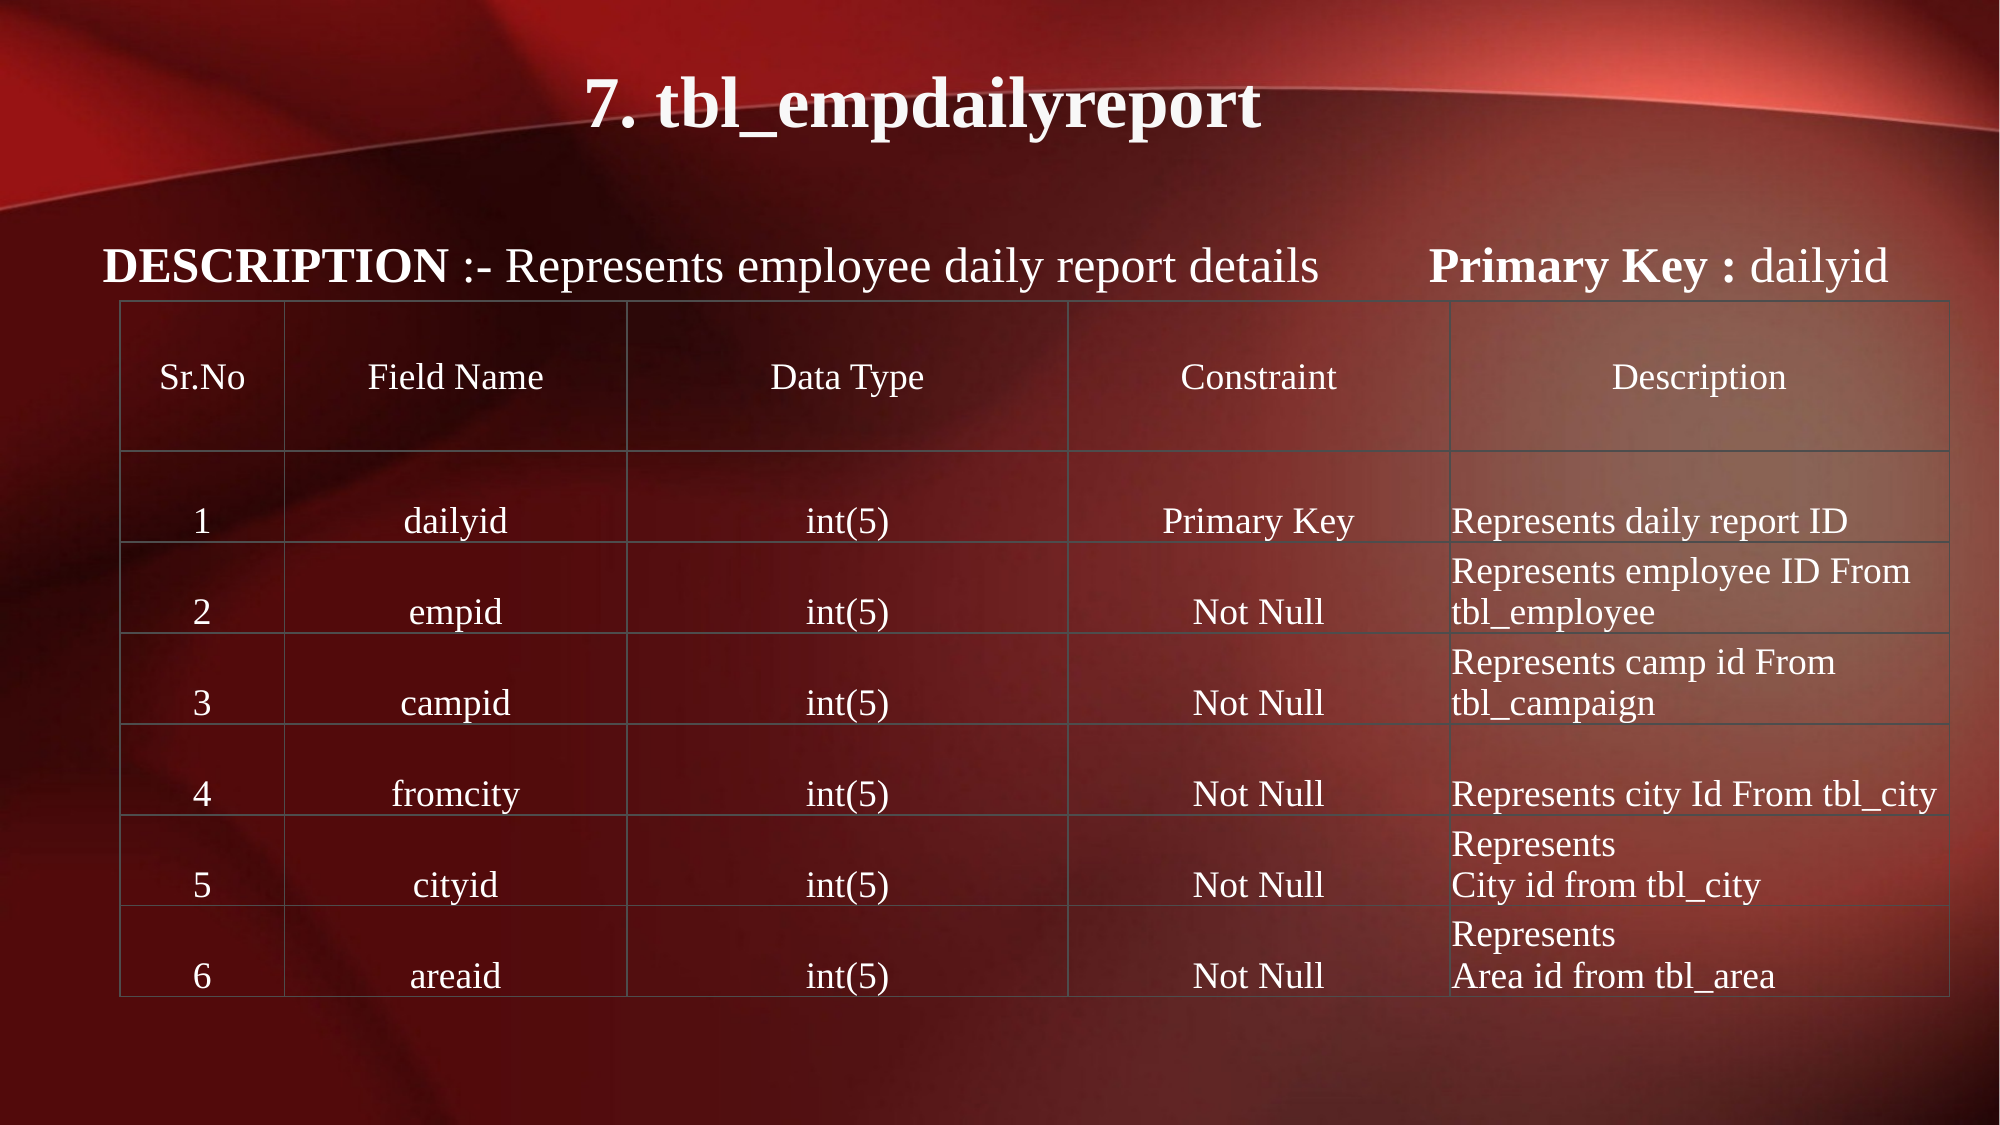

7. tbl_empdailyreport
DESCRIPTION :- Represents employee daily report details
Primary Key : dailyid
| Sr.No | Field Name | Data Type | Constraint | Description |
| --- | --- | --- | --- | --- |
| 1 | dailyid | int(5) | Primary Key | Represents daily report ID |
| 2 | empid | int(5) | Not Null | Represents employee ID From tbl\_employee |
| 3 | campid | int(5) | Not Null | Represents camp id From tbl\_campaign |
| 4 | fromcity | int(5) | Not Null | Represents city Id From tbl\_city |
| 5 | cityid | int(5) | Not Null | Represents City id from tbl\_city |
| 6 | areaid | int(5) | Not Null | Represents Area id from tbl\_area |